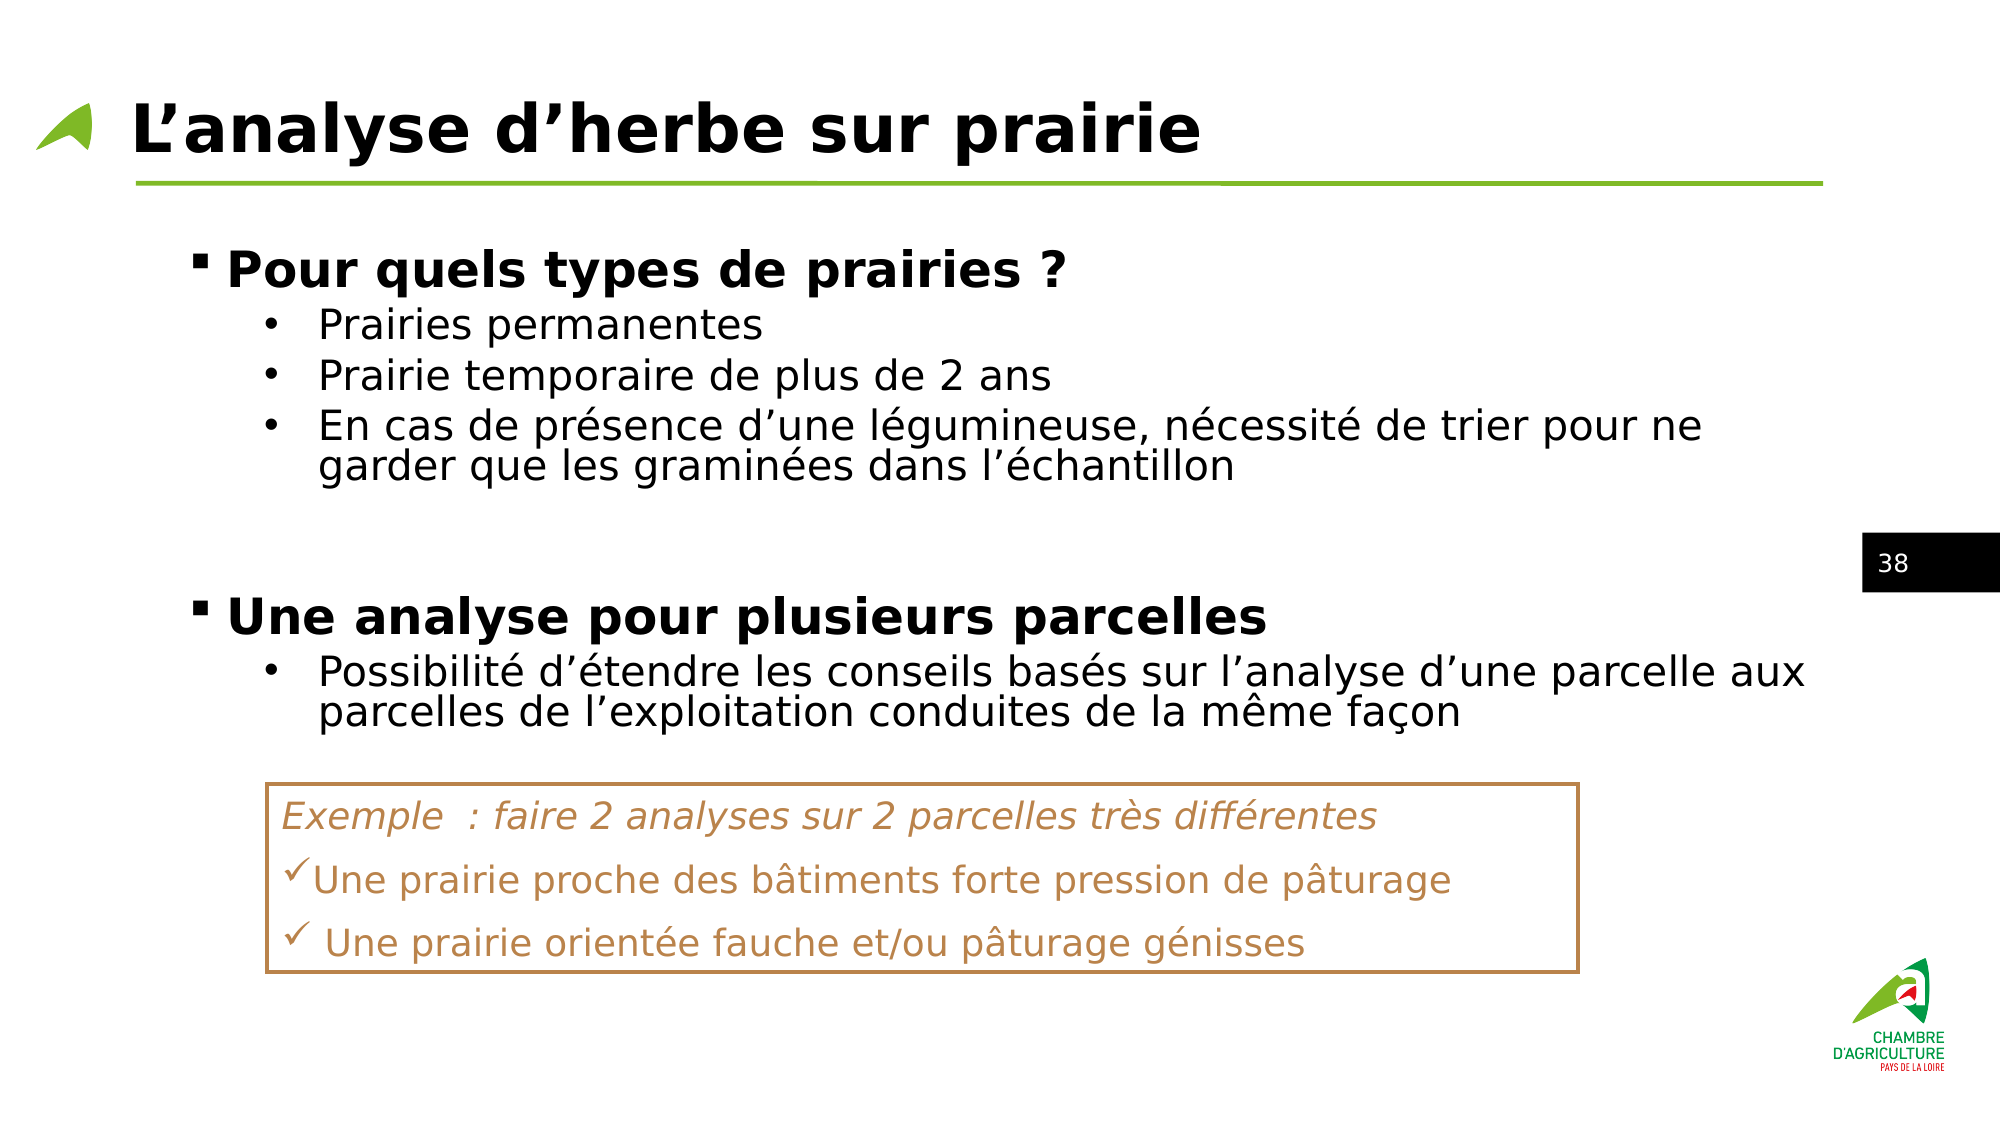

L’analyse d’herbe sur prairie
Pour quels types de prairies ?
Prairies permanentes
Prairie temporaire de plus de 2 ans
En cas de présence d’une légumineuse, nécessité de trier pour ne garder que les graminées dans l’échantillon

Une analyse pour plusieurs parcelles
Possibilité d’étendre les conseils basés sur l’analyse d’une parcelle aux parcelles de l’exploitation conduites de la même façon
38
Exemple  : faire 2 analyses sur 2 parcelles très différentes
Une prairie proche des bâtiments forte pression de pâturage
 Une prairie orientée fauche et/ou pâturage génisses